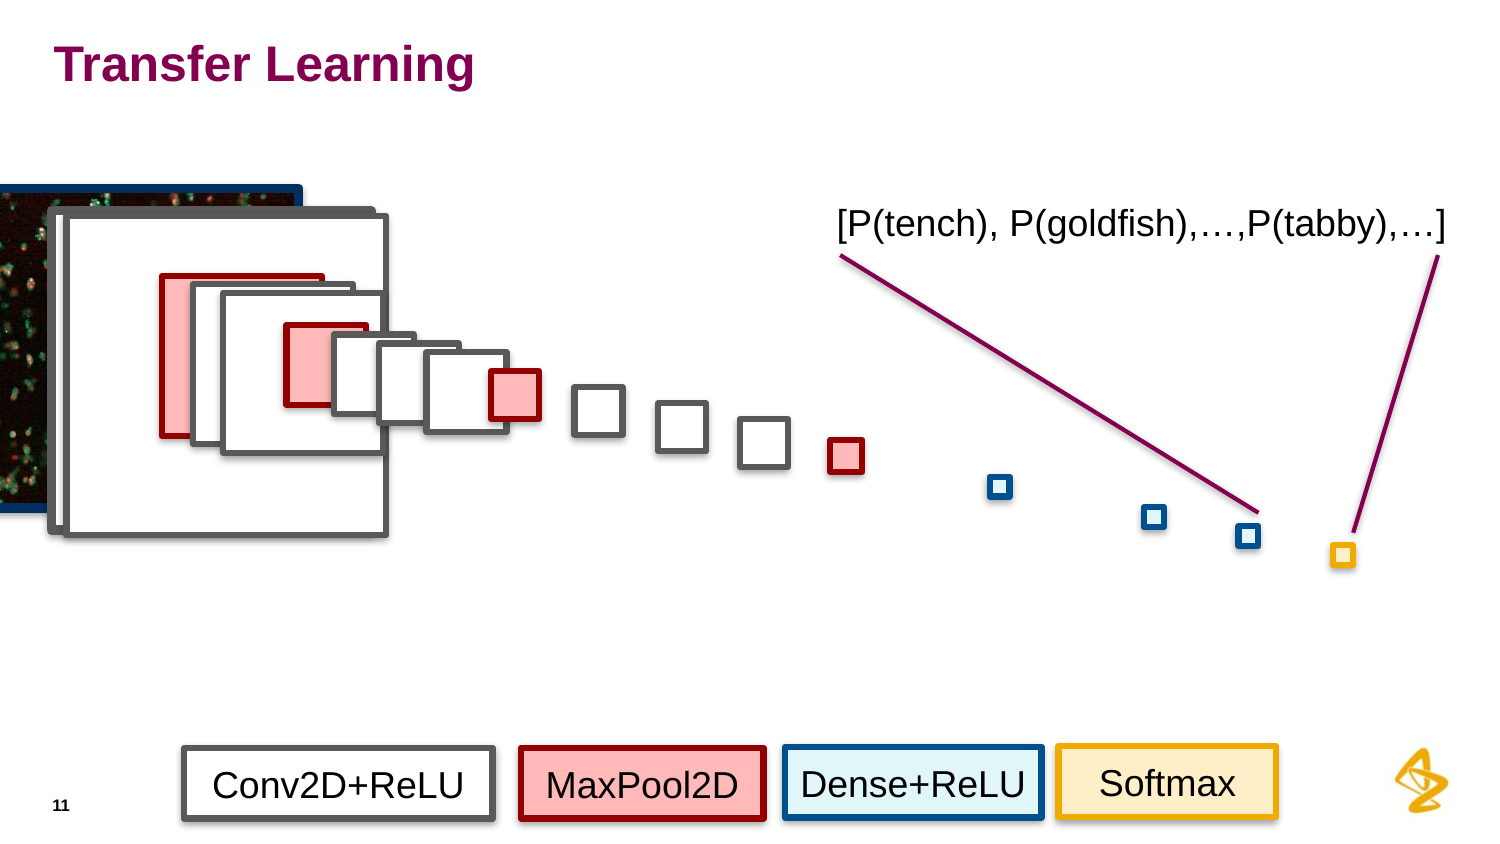

# Transfer Learning

[P(tench), P(goldfish),…,P(tabby),…]

Softmax
Dense+ReLU
Conv2D+ReLU
MaxPool2D
11